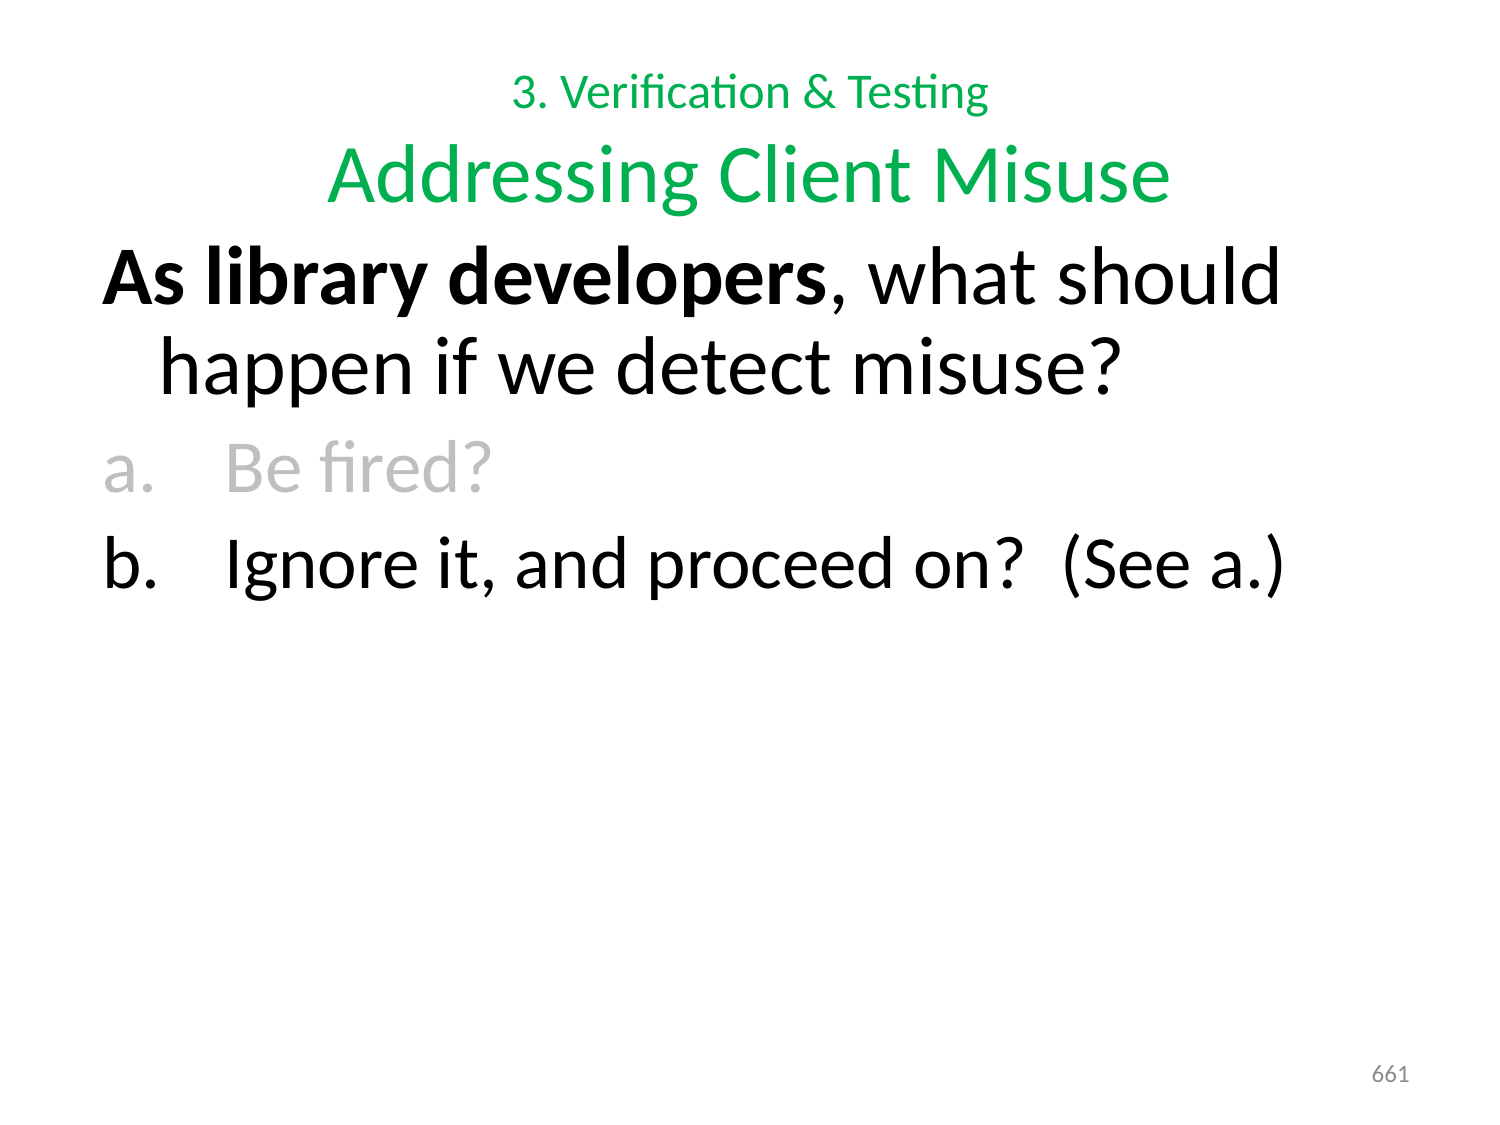

# 3. Verification & Testing Addressing Client Misuse
As library developers, what should happen if we detect misuse?
Be fired?
Ignore it, and proceed on?  (See a.)
661